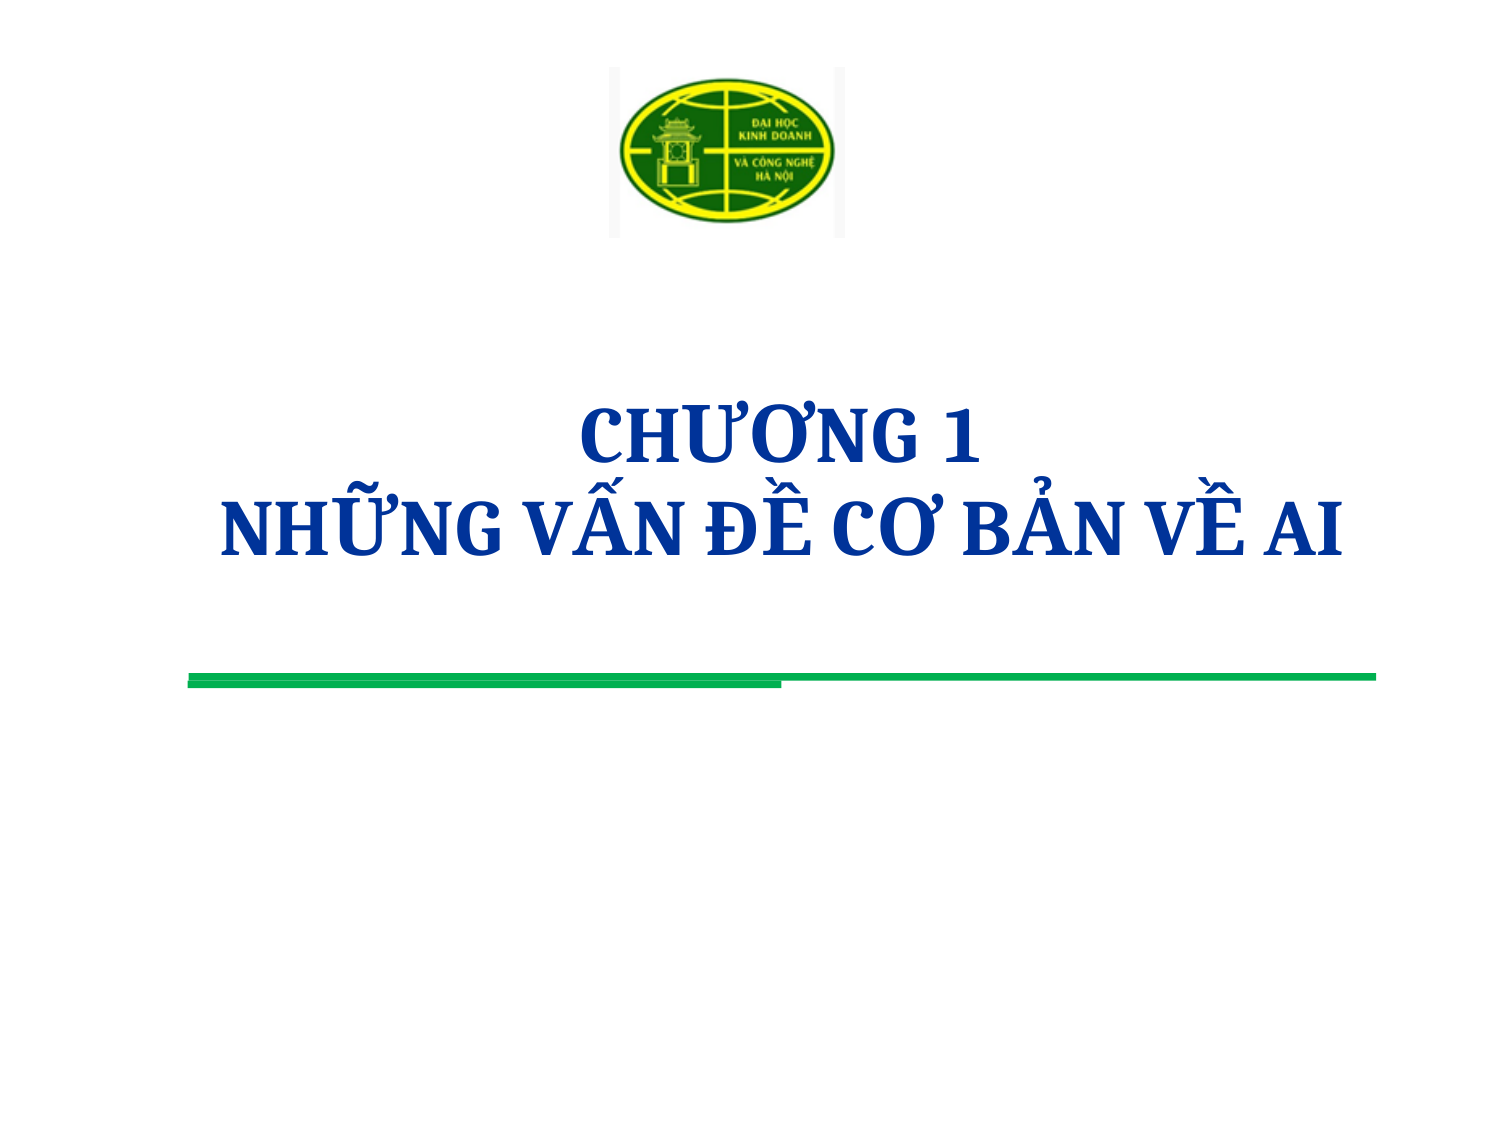

# CHƯƠNG 1 NHỮNG VẤN ĐỀ CƠ BẢN VỀ AI